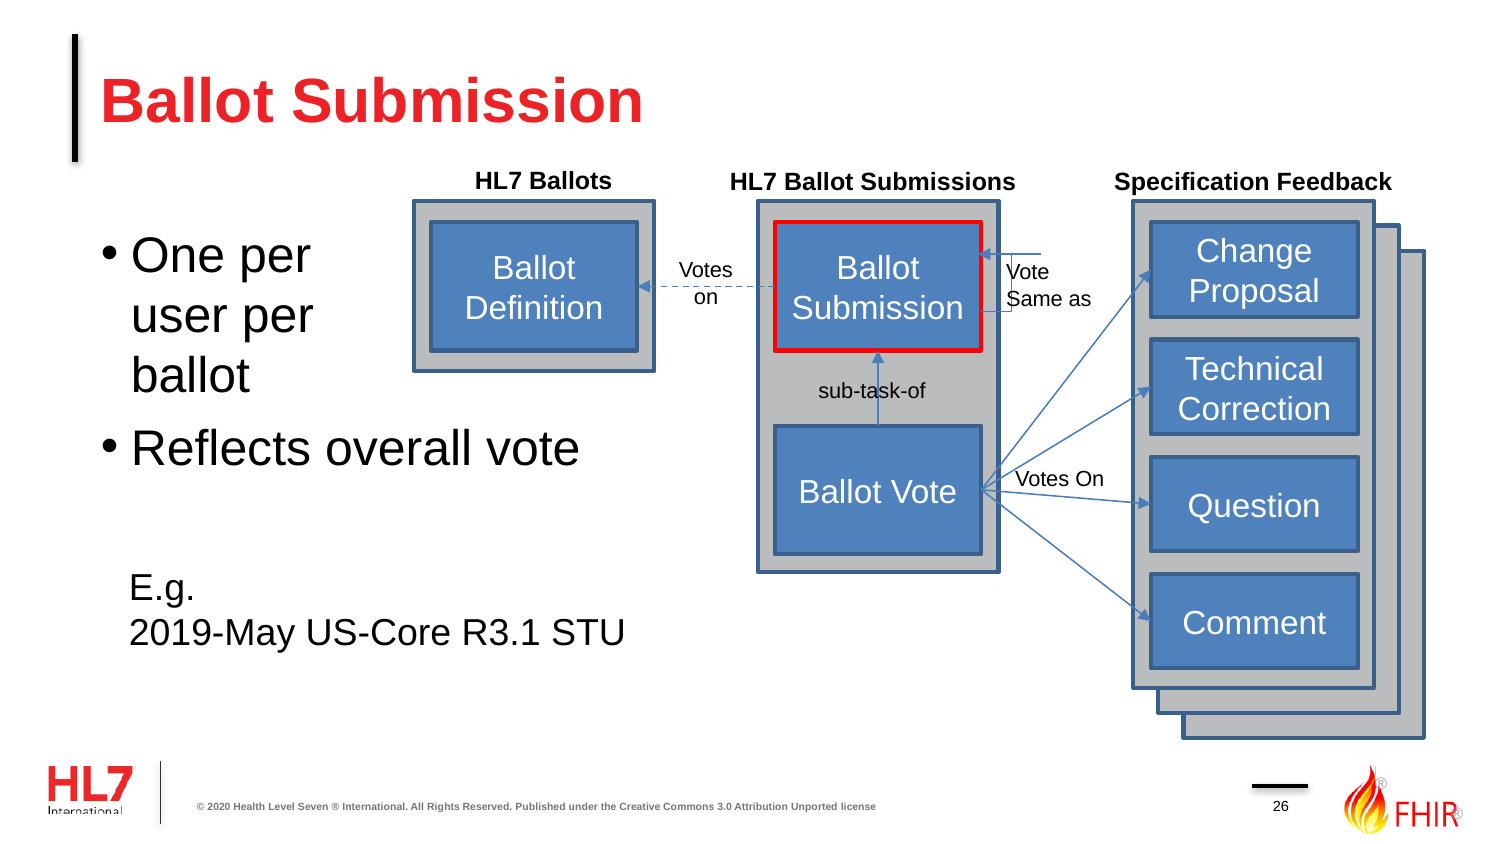

# Ballot Submission
HL7 Ballots
HL7 Ballot Submissions
Specification Feedback

Ballot Definition
Ballot Submission
Change Proposal

Votes
on
Vote
Same as

Technical Correction
sub-task-of
Ballot Vote
Votes On
Question
Comment
One per
user per
ballot
Reflects overall vote
E.g.
2019-May US-Core R3.1 STU
26
© 2020 Health Level Seven ® International. All Rights Reserved. Published under the Creative Commons 3.0 Attribution Unported license